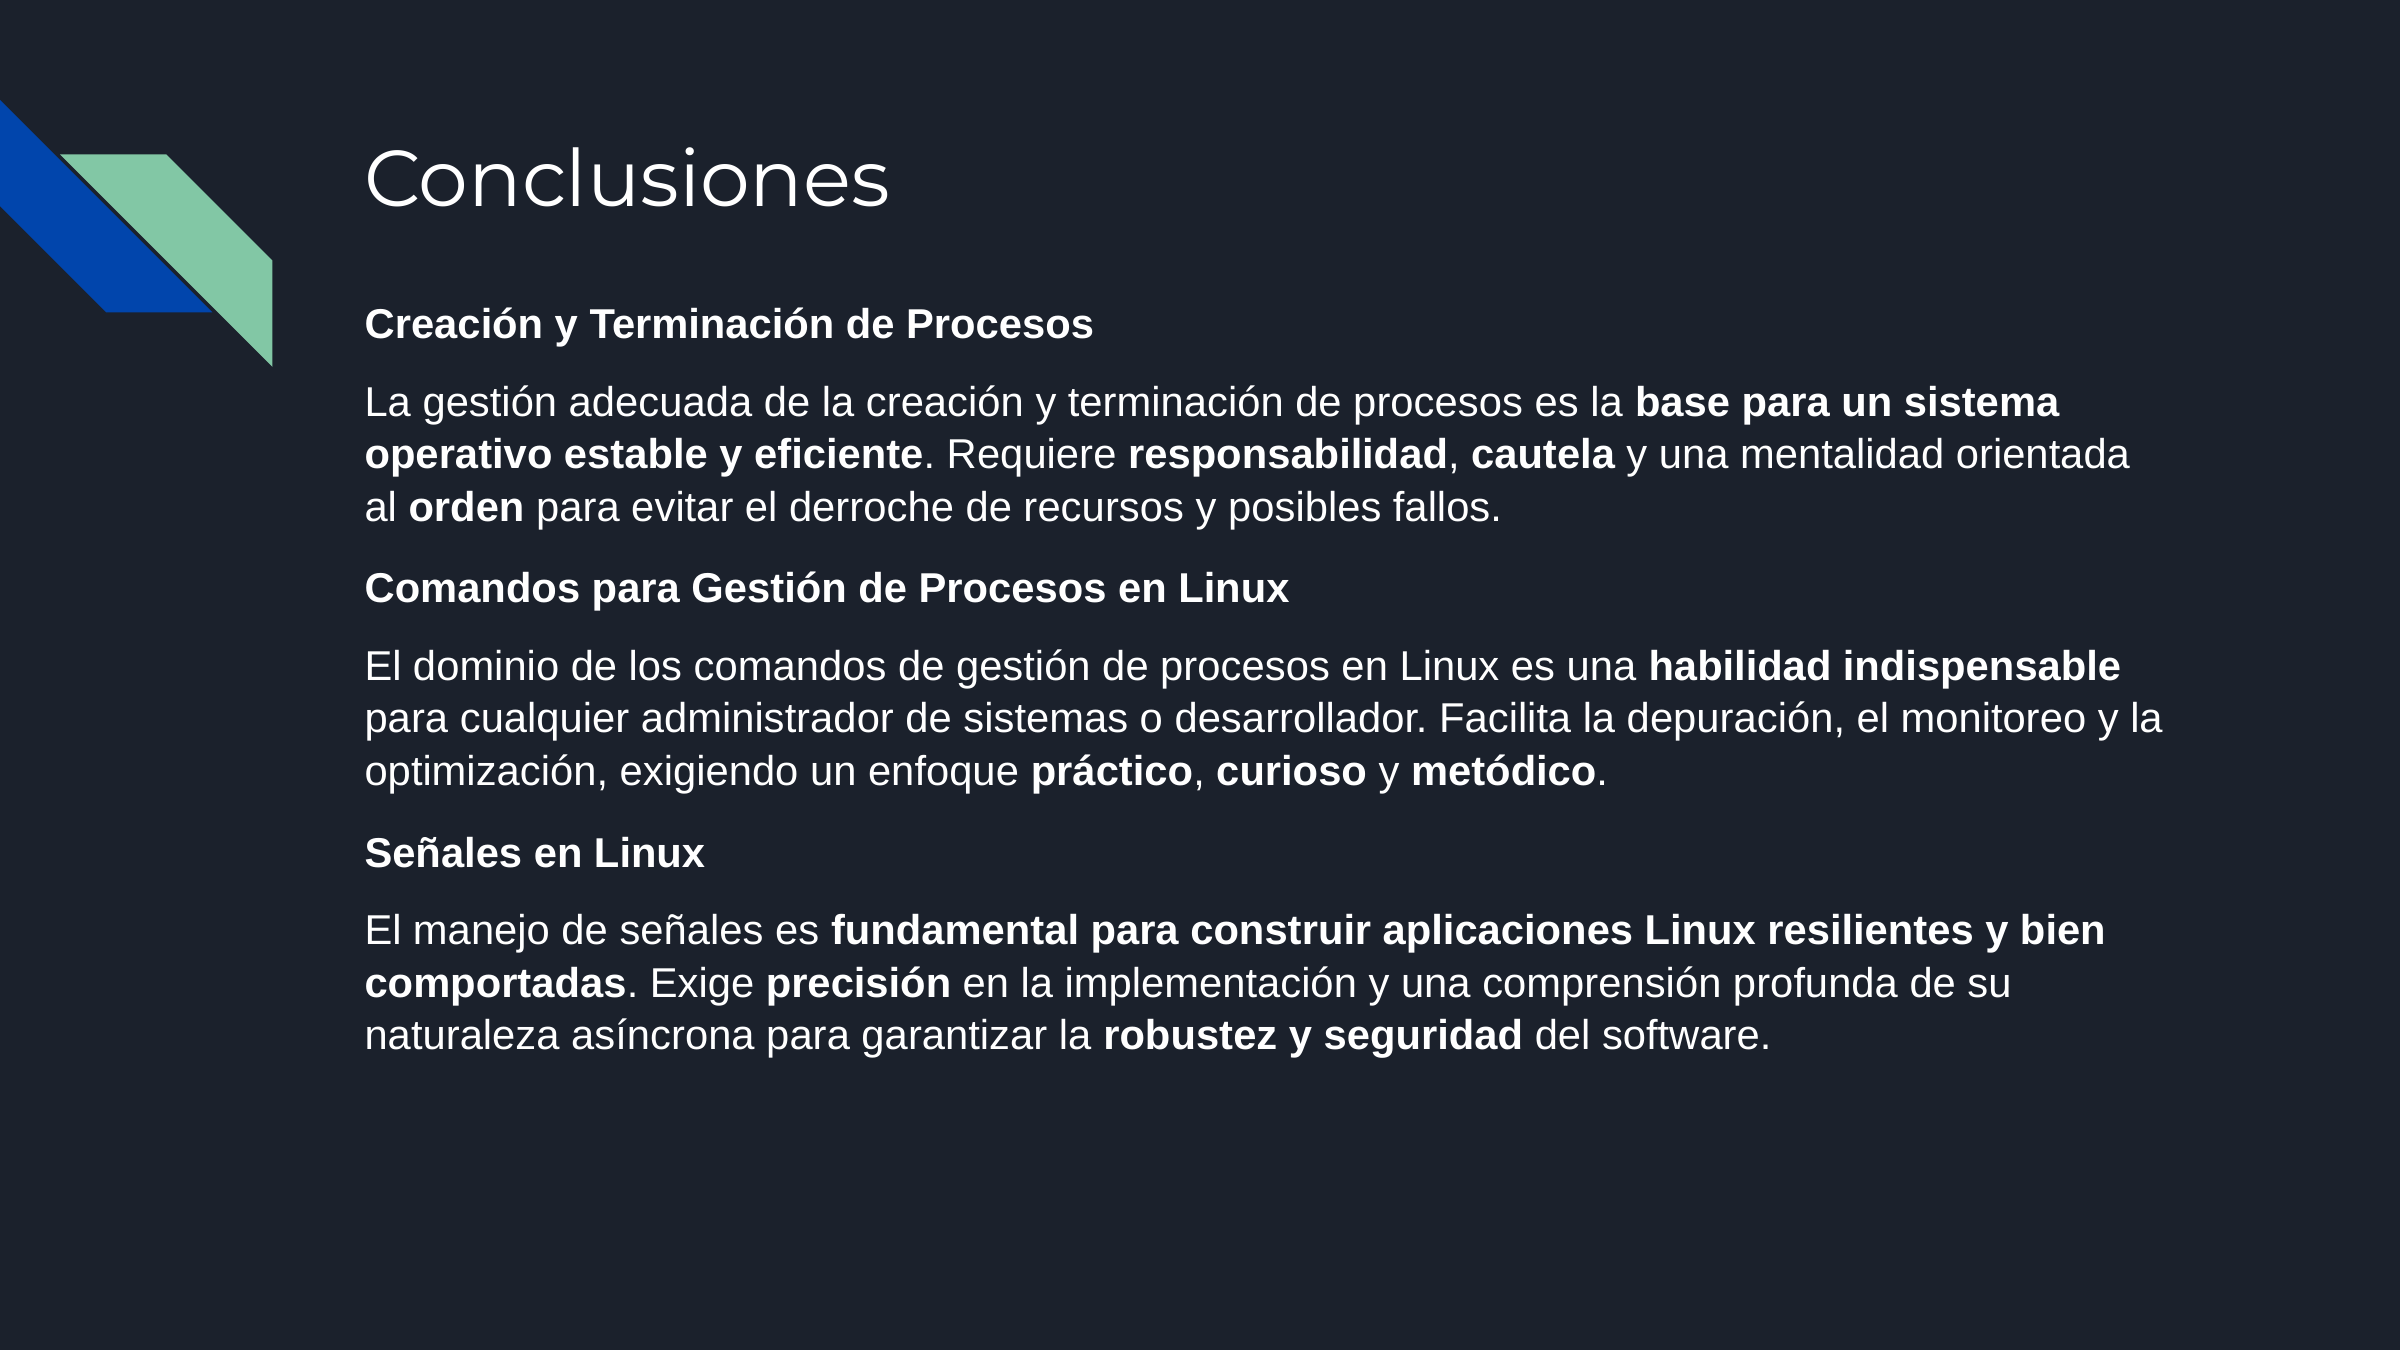

# Conclusiones
Creación y Terminación de Procesos
La gestión adecuada de la creación y terminación de procesos es la base para un sistema operativo estable y eficiente. Requiere responsabilidad, cautela y una mentalidad orientada al orden para evitar el derroche de recursos y posibles fallos.
Comandos para Gestión de Procesos en Linux
El dominio de los comandos de gestión de procesos en Linux es una habilidad indispensable para cualquier administrador de sistemas o desarrollador. Facilita la depuración, el monitoreo y la optimización, exigiendo un enfoque práctico, curioso y metódico.
Señales en Linux
El manejo de señales es fundamental para construir aplicaciones Linux resilientes y bien comportadas. Exige precisión en la implementación y una comprensión profunda de su naturaleza asíncrona para garantizar la robustez y seguridad del software.